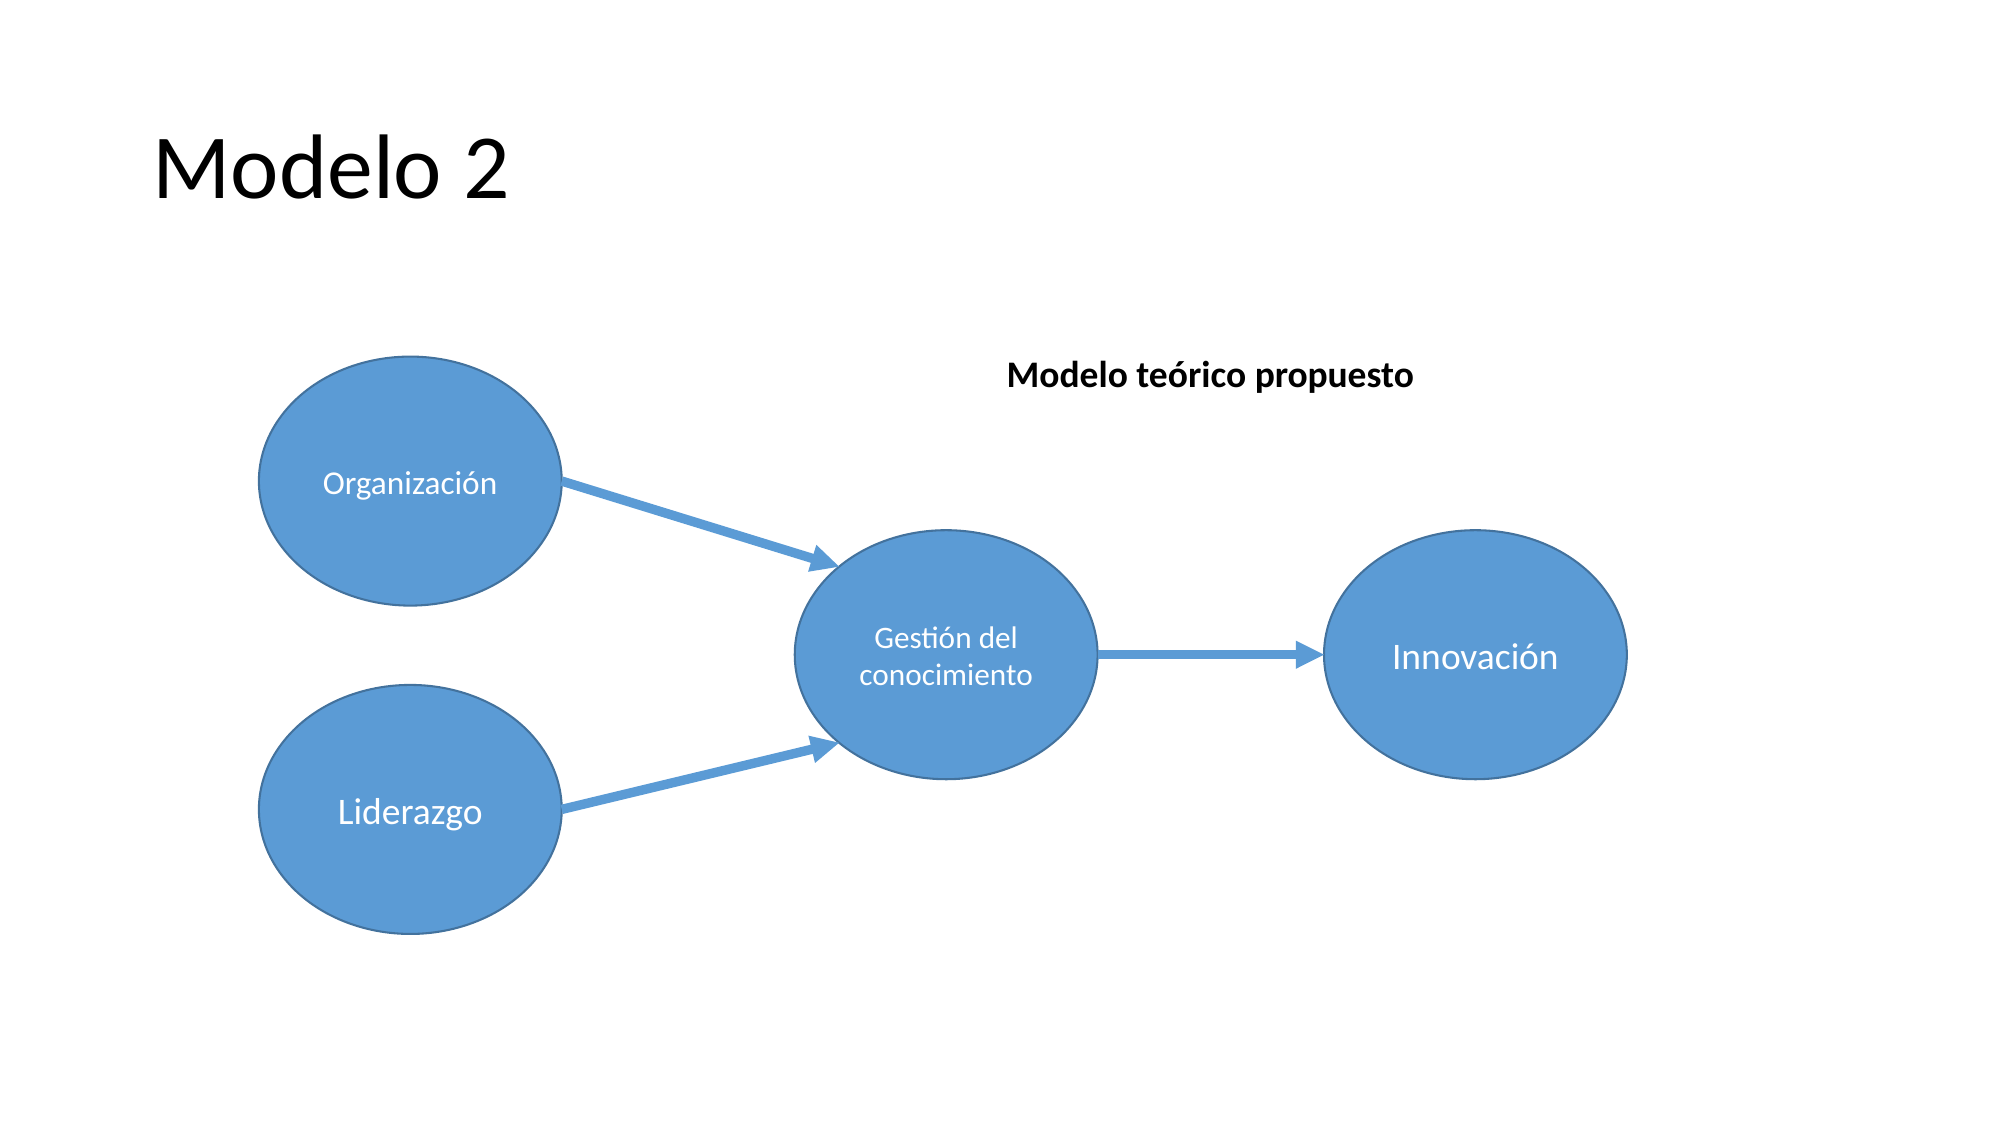

# Modelo 2
Modelo teórico propuesto
Organización
Innovación
Gestión del conocimiento
Liderazgo